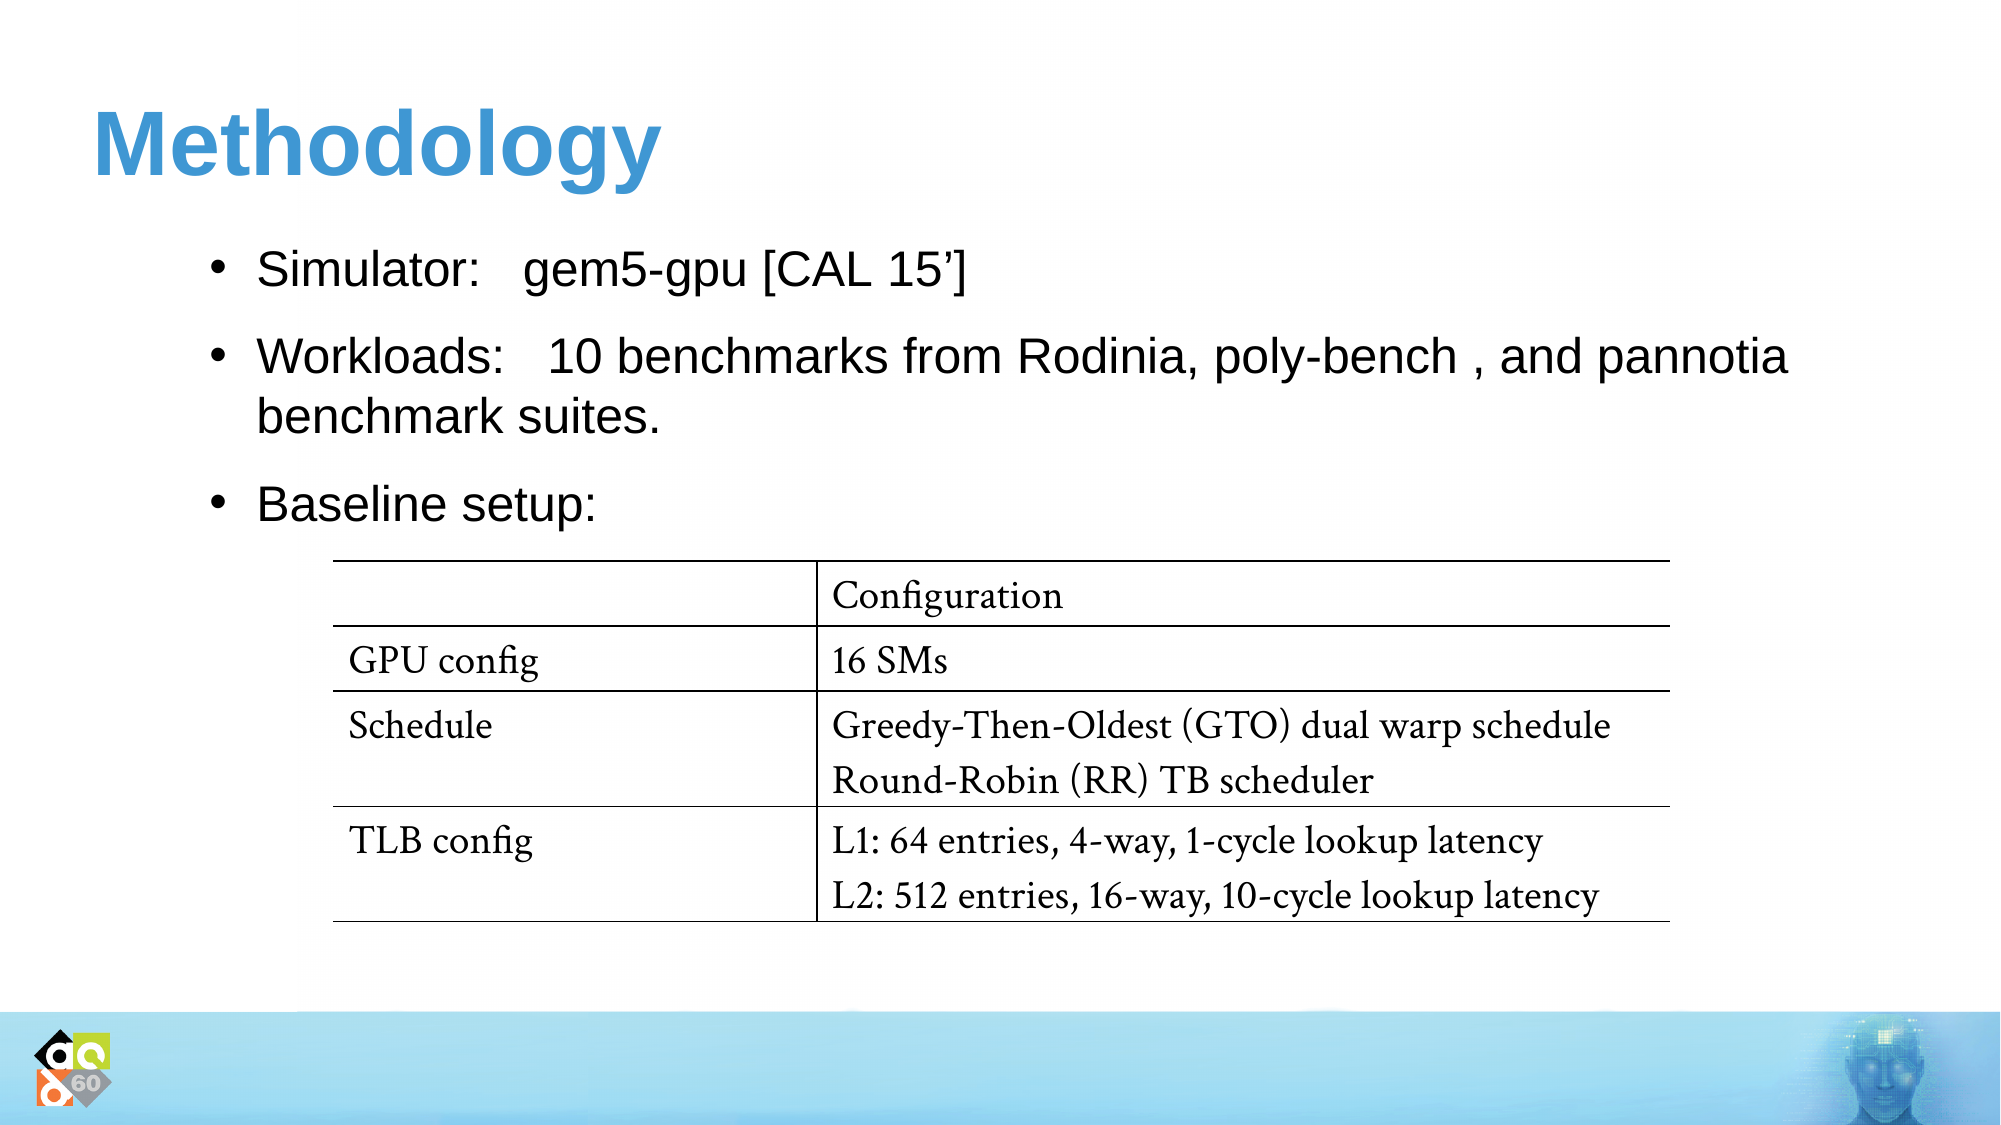

# Methodology
Simulator:   gem5-gpu [CAL 15’]

Workloads:   10 benchmarks from Rodinia, poly-bench , and pannotia benchmark suites.

Baseline setup:

|  | Configuration |
| --- | --- |
| GPU config | 16 SMs |
| Schedule | Greedy-Then-Oldest (GTO) dual warp schedule Round-Robin (RR) TB scheduler |
| TLB config | L1: 64 entries, 4-way, 1-cycle lookup latency L2: 512 entries, 16-way, 10-cycle lookup latency |